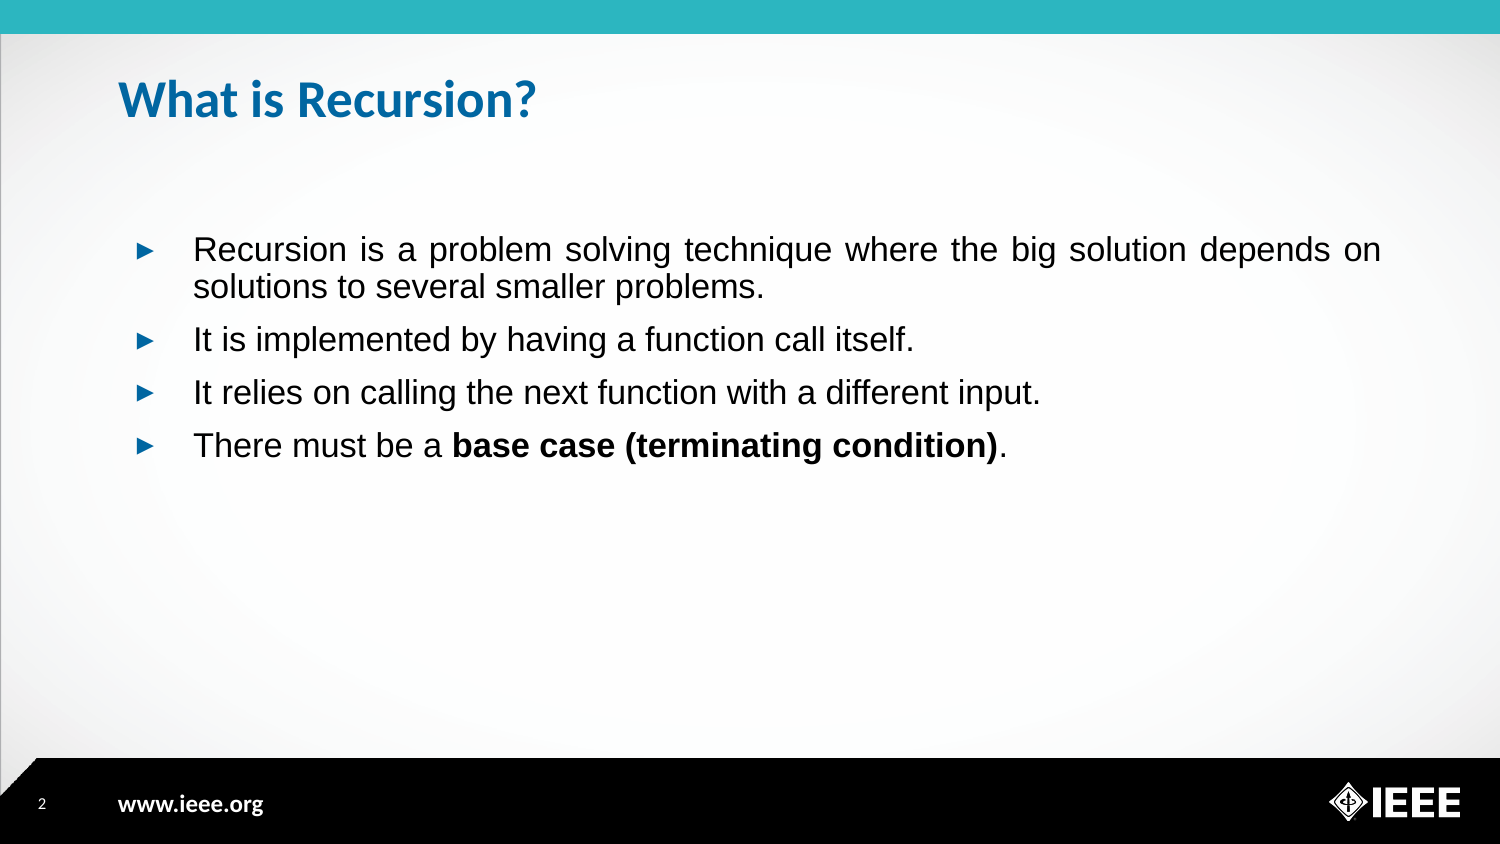

# What is Recursion?
Recursion is a problem solving technique where the big solution depends on solutions to several smaller problems.
It is implemented by having a function call itself.
It relies on calling the next function with a different input.
There must be a base case (terminating condition).
2